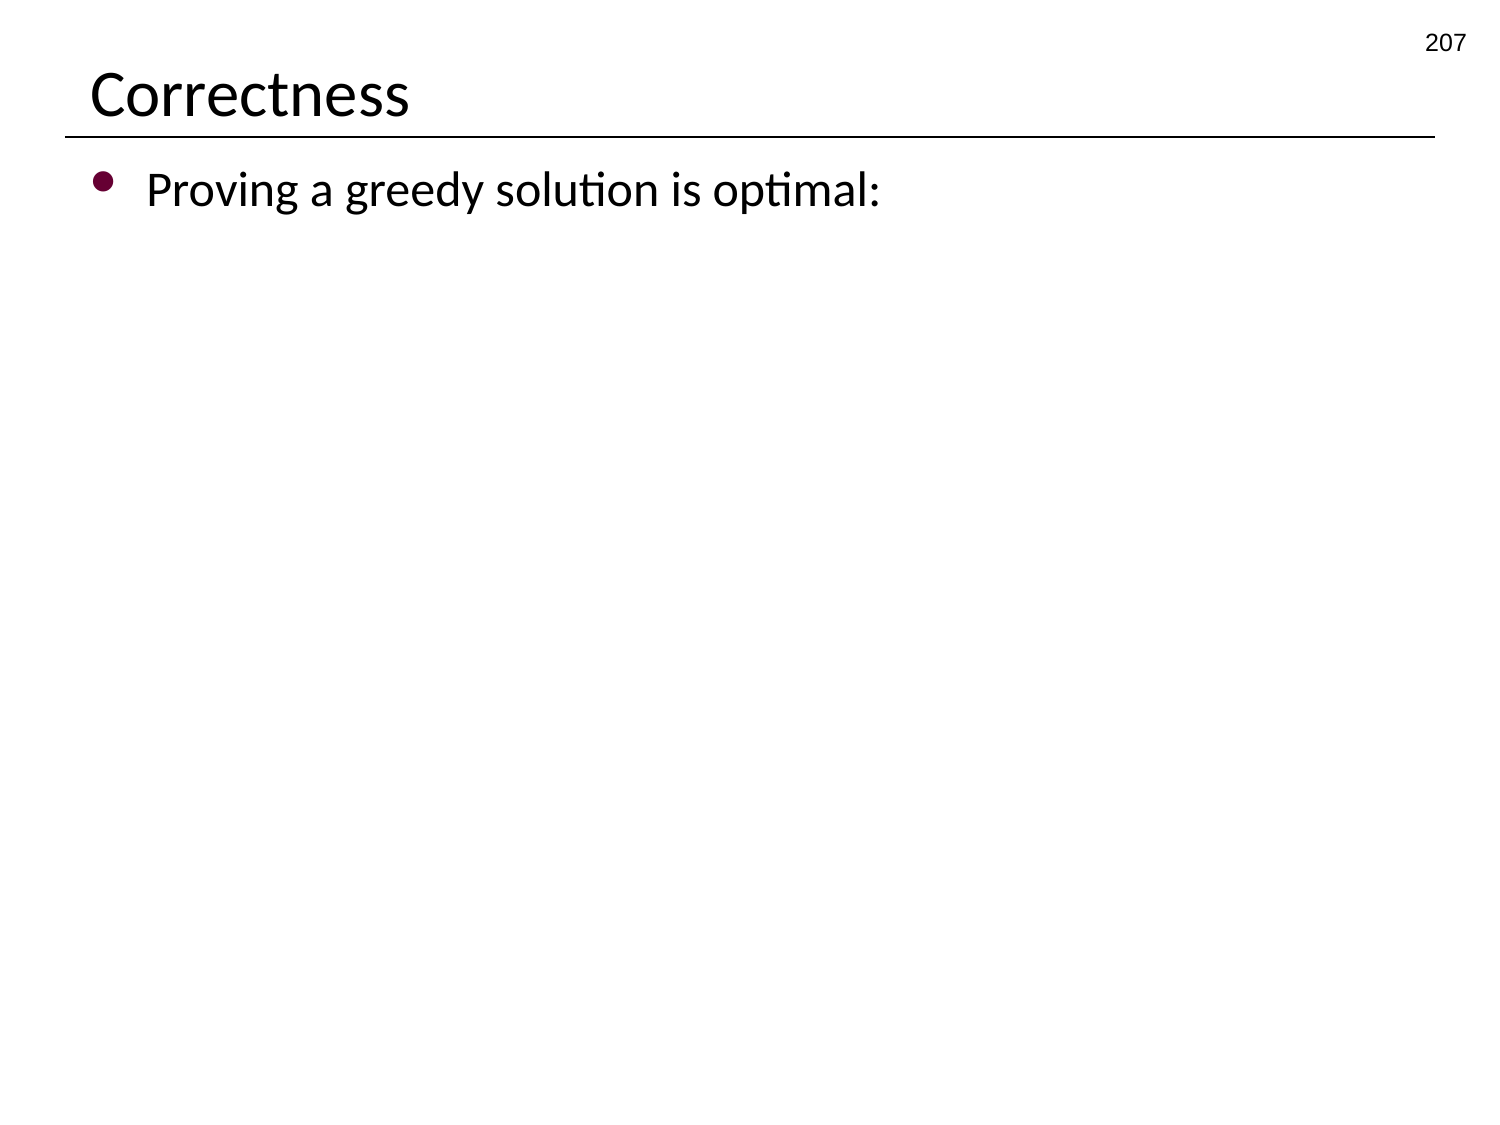

207
# Correctness
Proving a greedy solution is optimal: